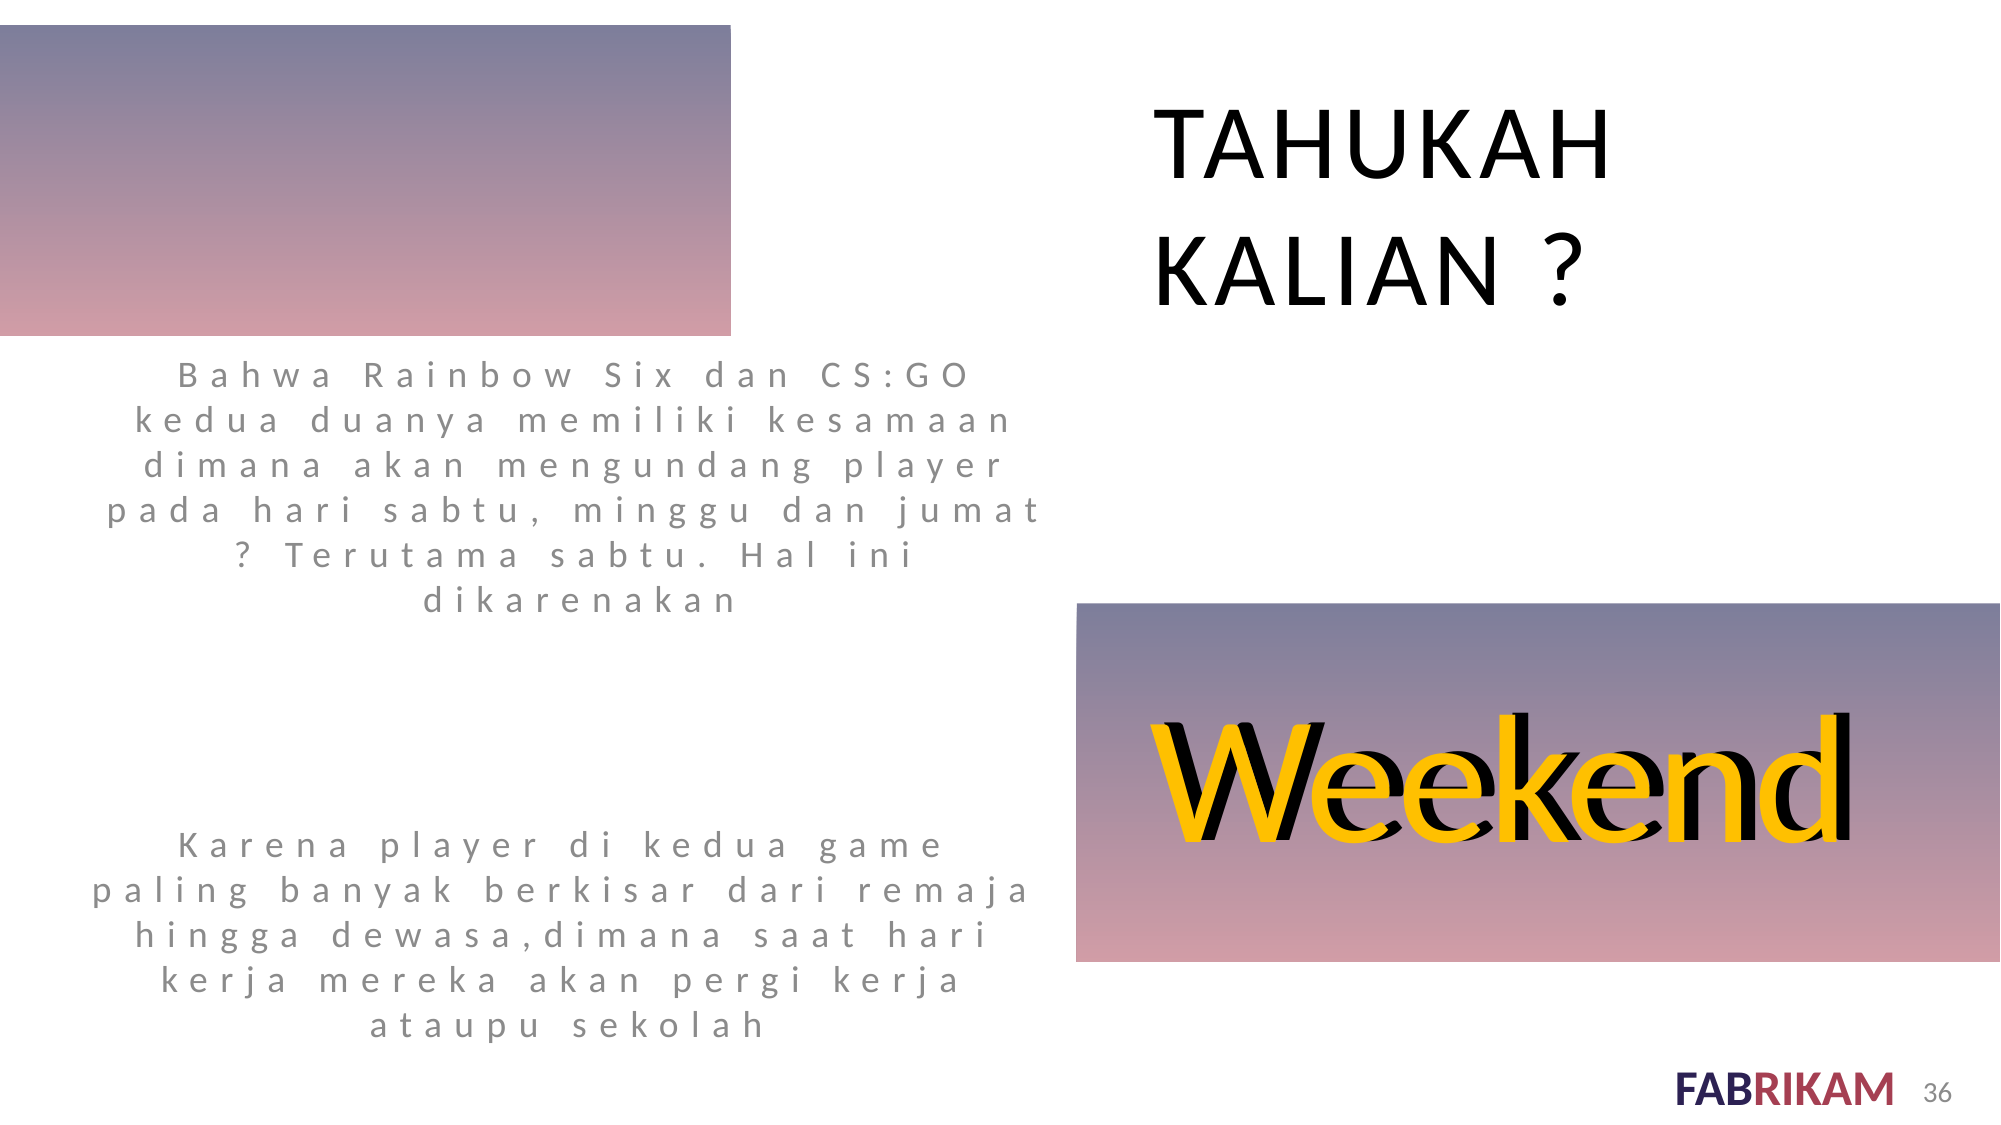

# Tahukah kalian ?

Bahwa Rainbow Six dan CS:GO kedua duanya memiliki kesamaan dimana akan mengundang player pada hari sabtu, minggu dan jumat ? Terutama sabtu. Hal ini dikarenakan
Weekend
Weekend
Karena player di kedua game paling banyak berkisar dari remaja hingga dewasa,dimana saat hari kerja mereka akan pergi kerja ataupu sekolah
36